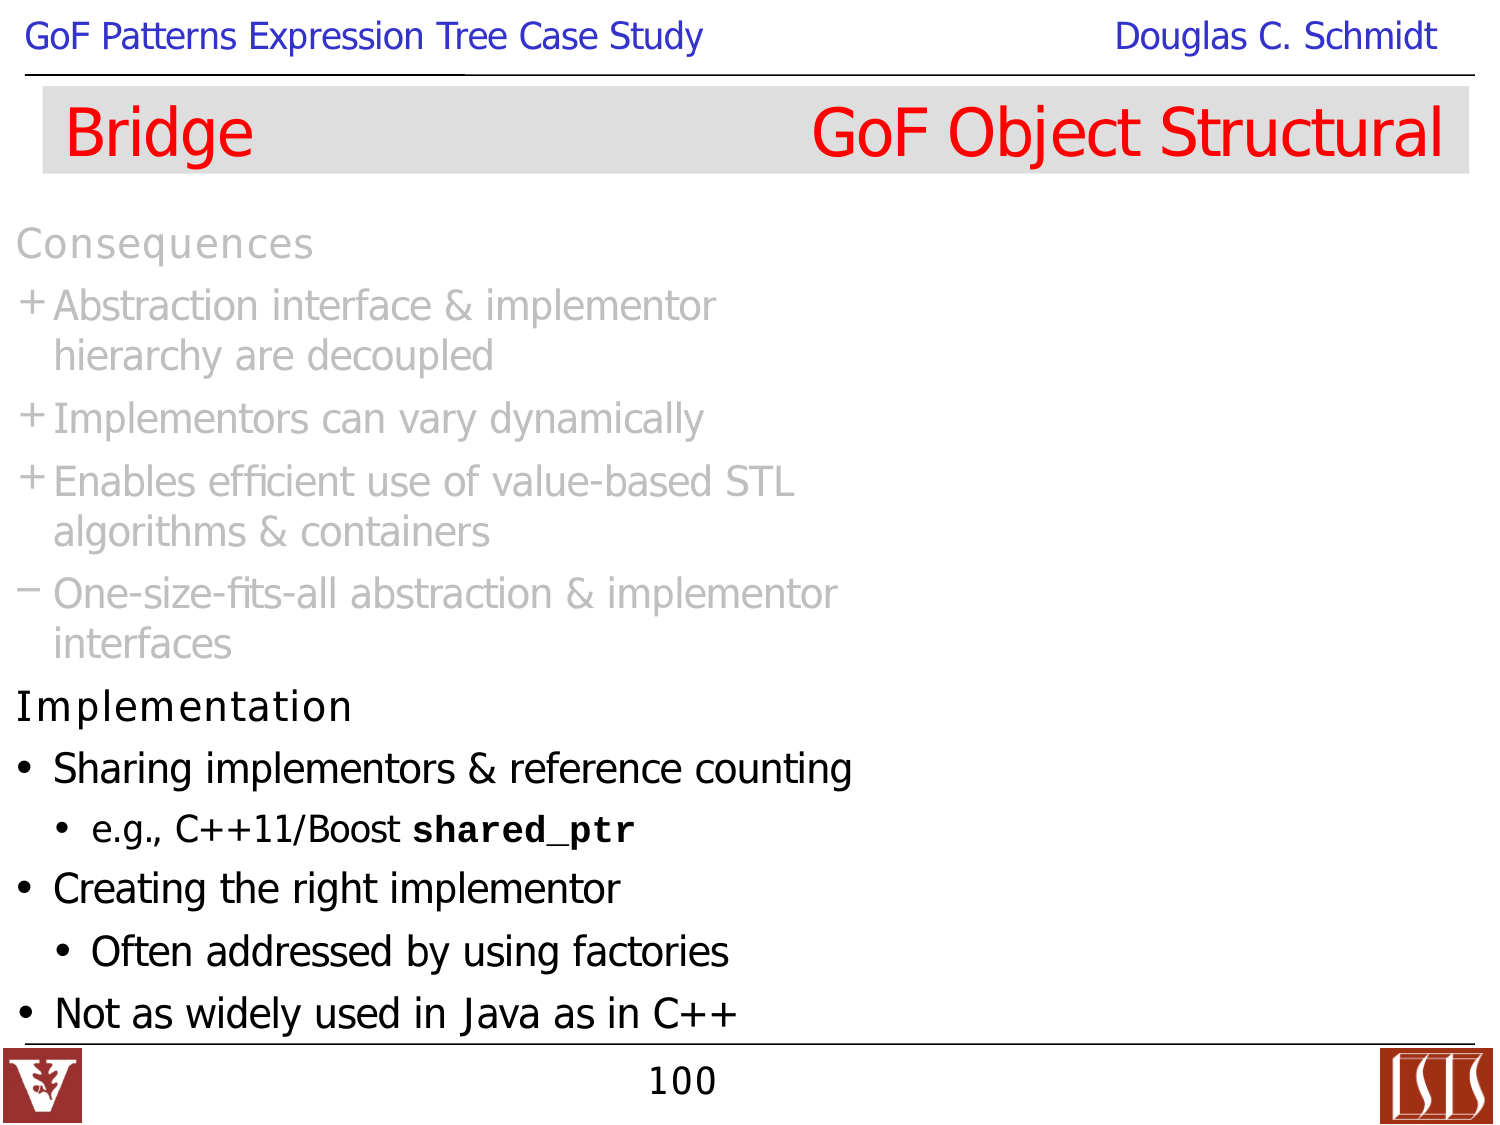

# Bridge                           GoF Object Structural
Consequences
Abstraction interface & implementor hierarchy are decoupled
Implementors can vary dynamically
Enables efficient use of value-based STL algorithms & containers
One-size-fits-all abstraction & implementor interfaces
Implementation
Sharing implementors & reference counting
e.g., C++11/Boost shared_ptr
Creating the right implementor
Often addressed by using factories
Not as widely used in Java as in C++